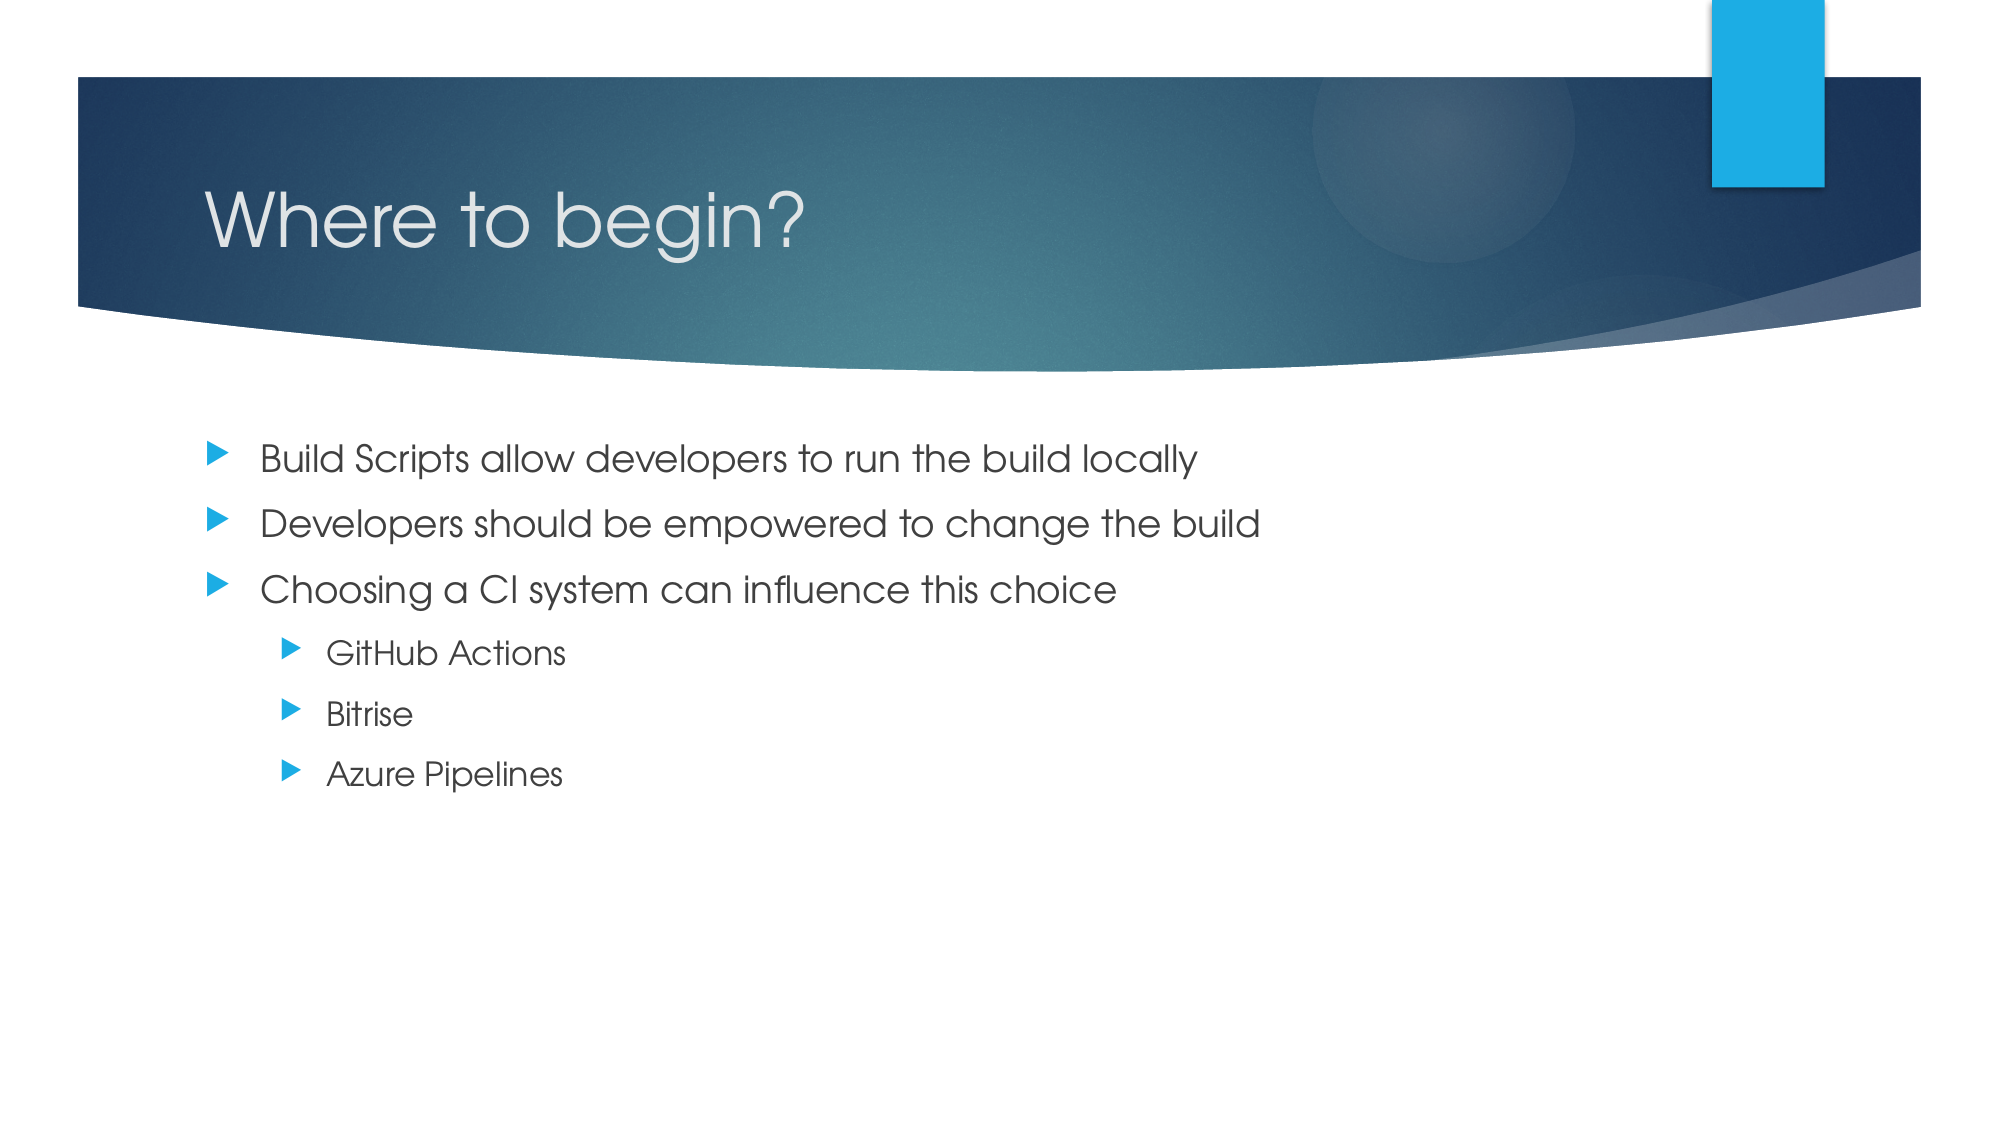

# Where to begin?
Build Scripts allow developers to run the build locally
Developers should be empowered to change the build
Choosing a CI system can influence this choice
GitHub Actions
Bitrise
Azure Pipelines